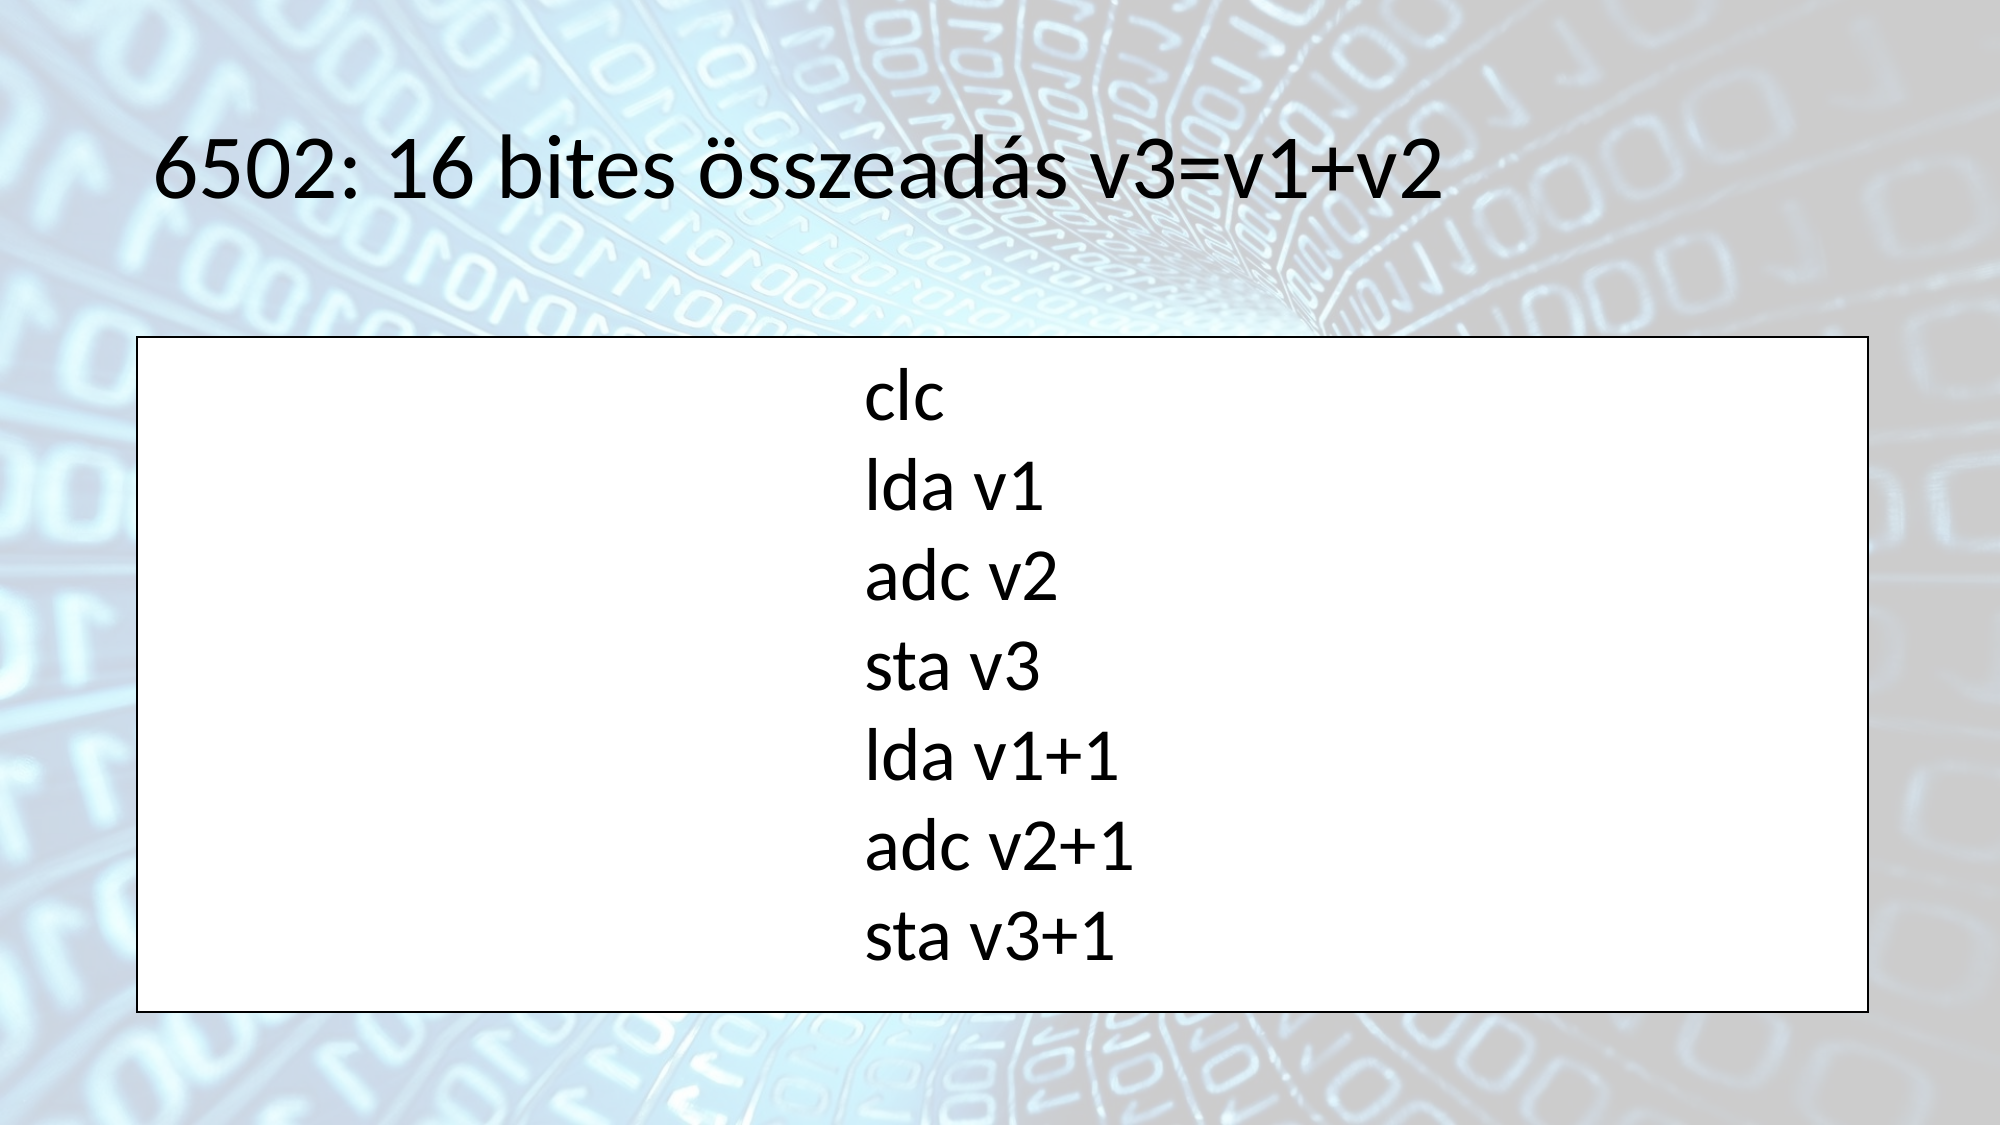

# 6502: 16 bites összeadás v3=v1+v2

clc
lda v1
adc v2
sta v3
lda v1+1
adc v2+1
sta v3+1